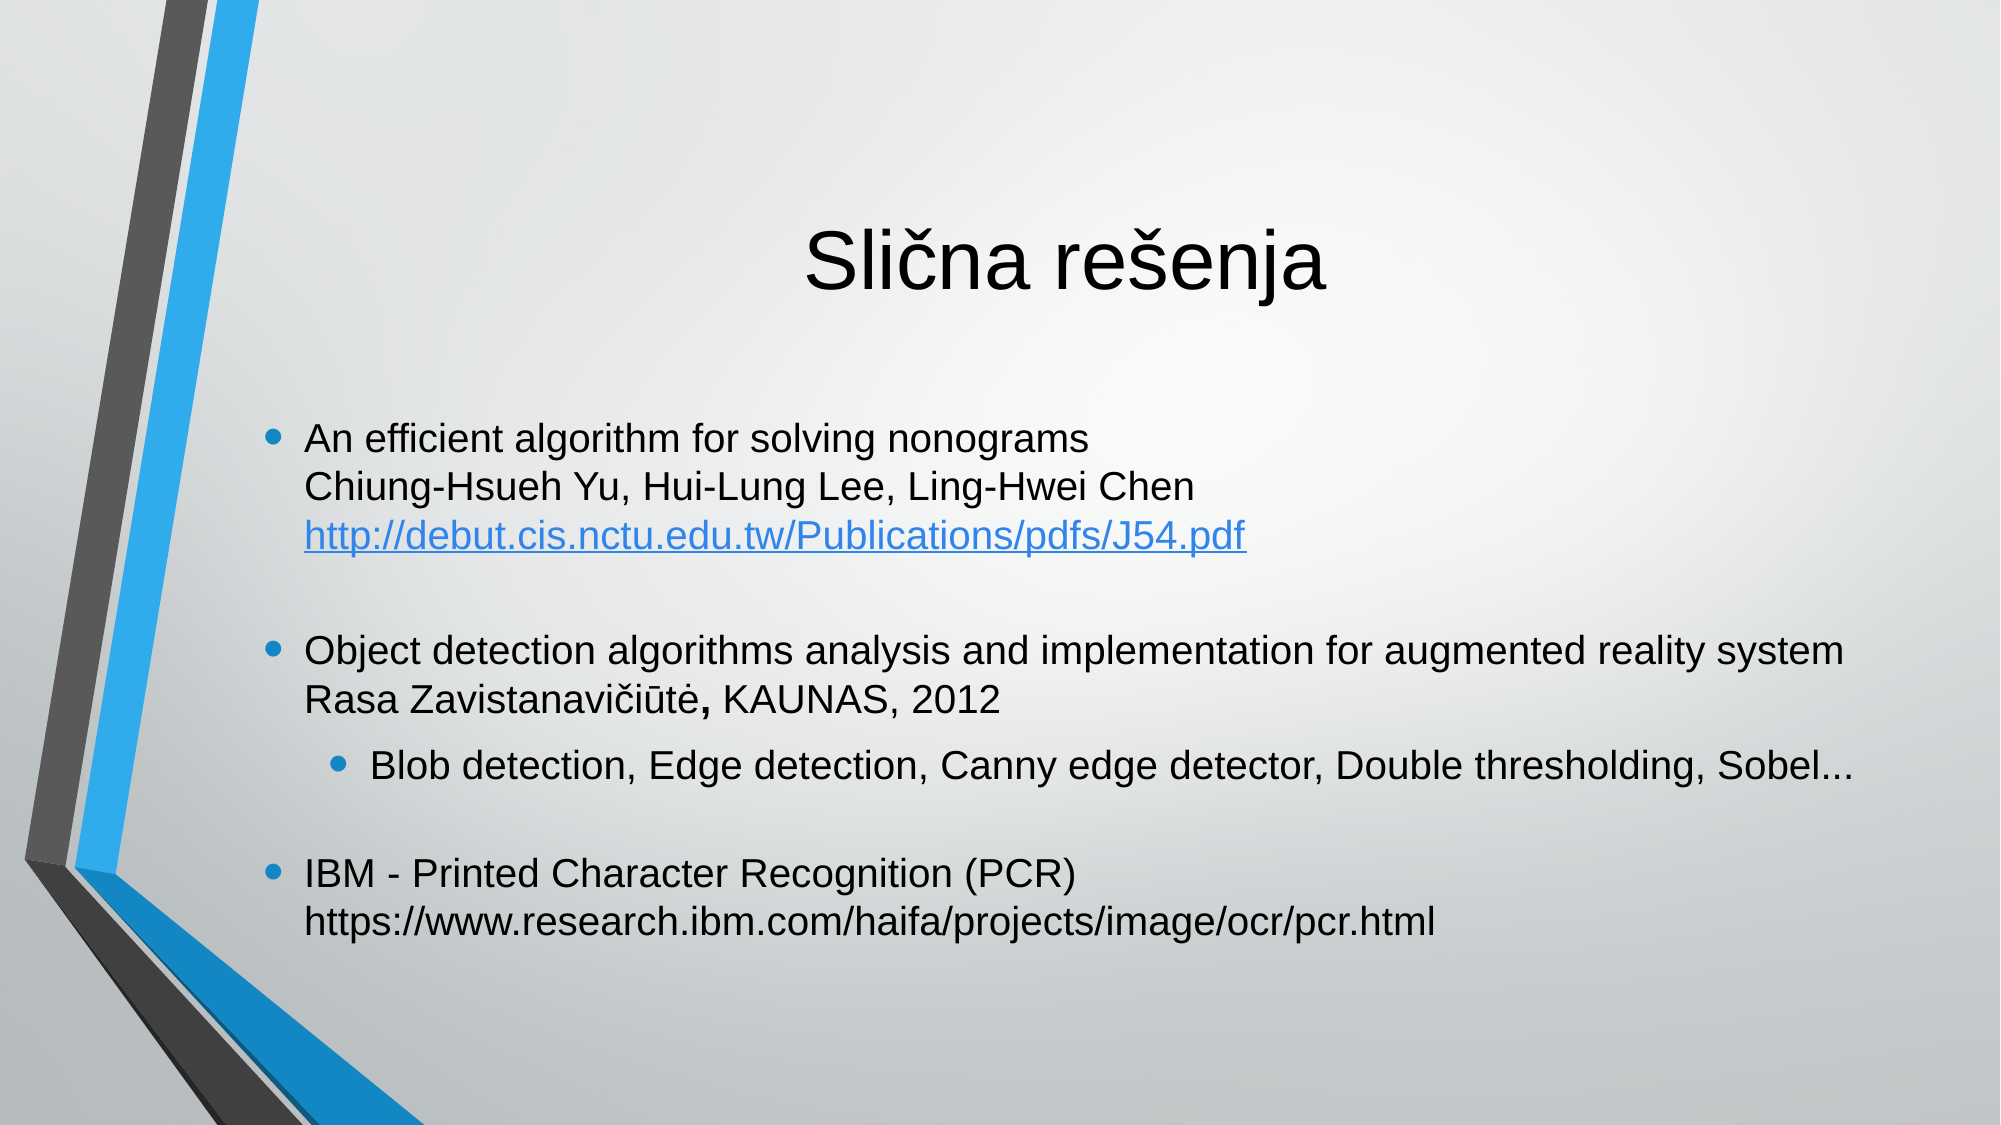

# Slična rešenja
An efficient algorithm for solving nonograms
Chiung-Hsueh Yu, Hui-Lung Lee, Ling-Hwei Chen
http://debut.cis.nctu.edu.tw/Publications/pdfs/J54.pdf
Object detection algorithms analysis and implementation for augmented reality system
Rasa Zavistanavičiūtė, KAUNAS, 2012
Blob detection, Edge detection, Canny edge detector, Double thresholding, Sobel...
IBM - Printed Character Recognition (PCR)
https://www.research.ibm.com/haifa/projects/image/ocr/pcr.html